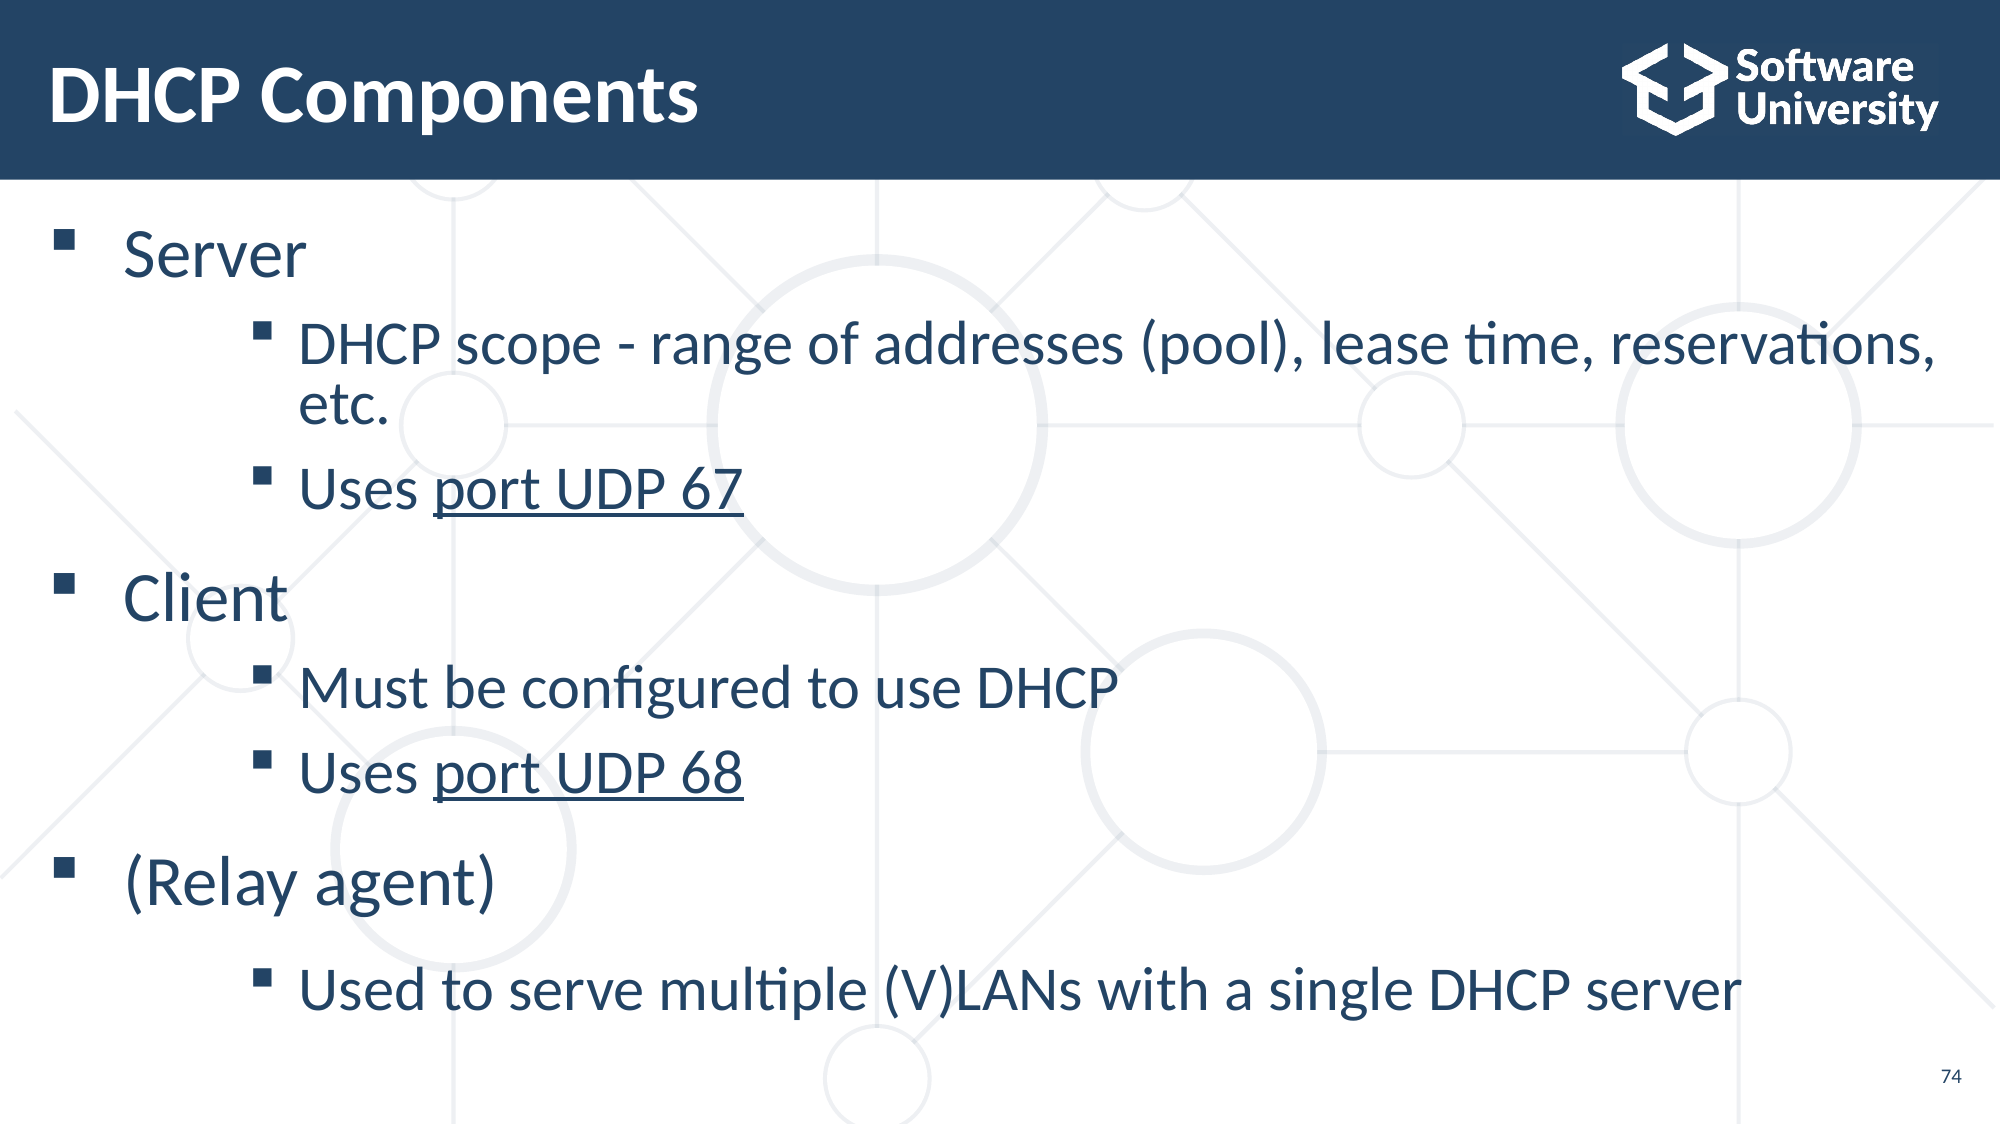

# DHCP Components
Server
DHCP scope - range of addresses (pool), lease time, reservations, etc.
Uses port UDP 67
Client
Must be configured to use DHCP
Uses port UDP 68
(Relay agent)
Used to serve multiple (V)LANs with a single DHCP server
74